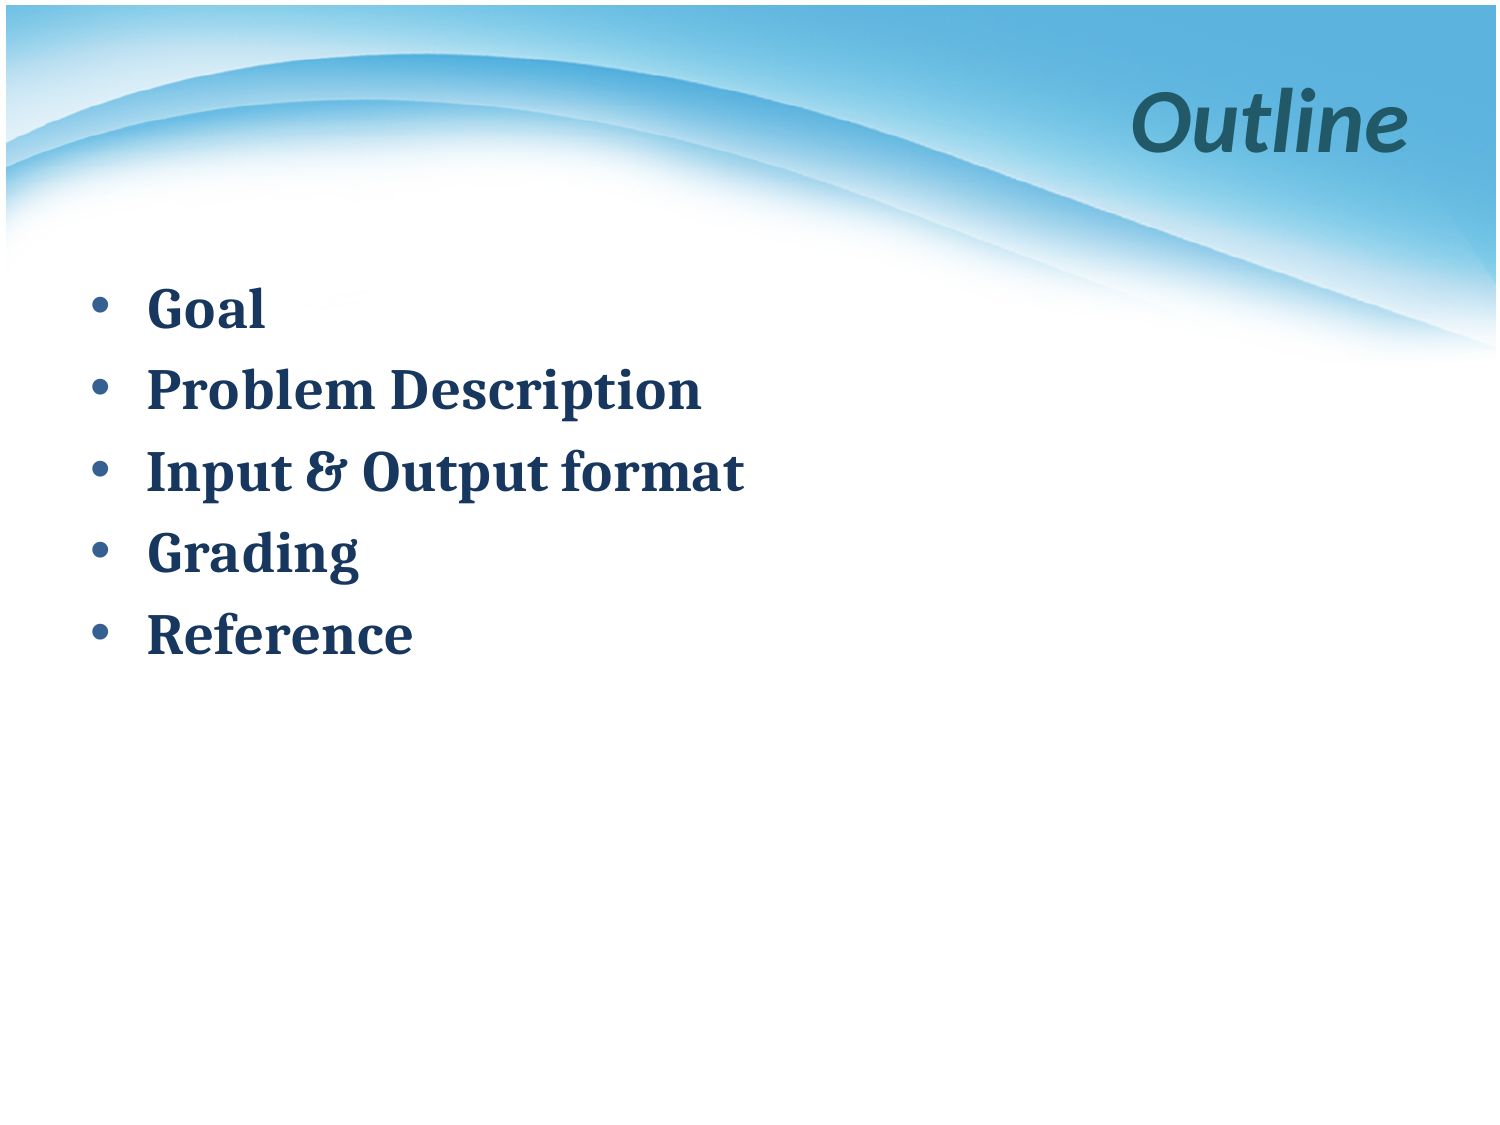

# Outline
Goal
Problem Description
Input & Output format
Grading
Reference